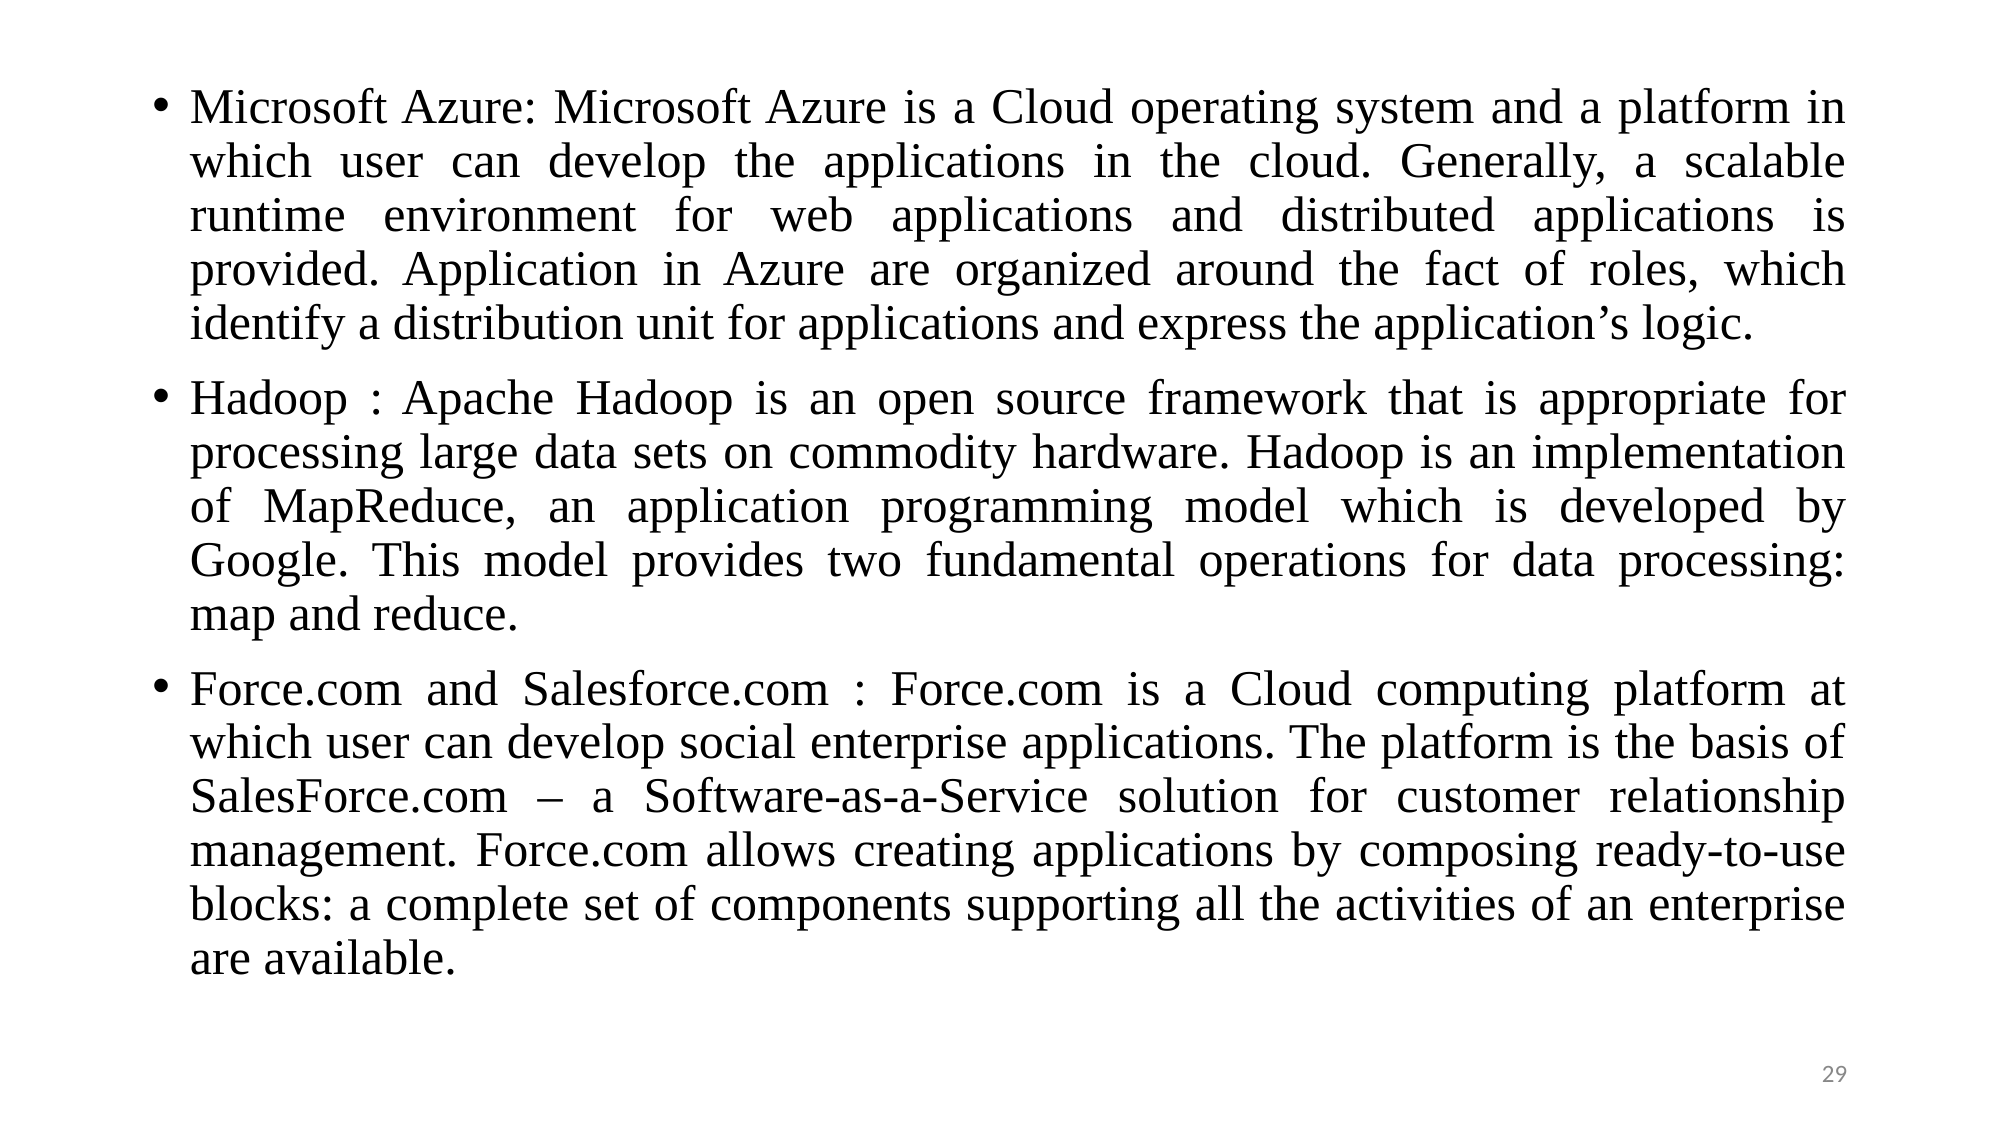

Microsoft Azure: Microsoft Azure is a Cloud operating system and a platform in which user can develop the applications in the cloud. Generally, a scalable runtime environment for web applications and distributed applications is provided. Application in Azure are organized around the fact of roles, which identify a distribution unit for applications and express the application’s logic.
Hadoop : Apache Hadoop is an open source framework that is appropriate for processing large data sets on commodity hardware. Hadoop is an implementation of MapReduce, an application programming model which is developed by Google. This model provides two fundamental operations for data processing: map and reduce.
Force.com and Salesforce.com : Force.com is a Cloud computing platform at which user can develop social enterprise applications. The platform is the basis of SalesForce.com – a Software-as-a-Service solution for customer relationship management. Force.com allows creating applications by composing ready-to-use blocks: a complete set of components supporting all the activities of an enterprise are available.
29